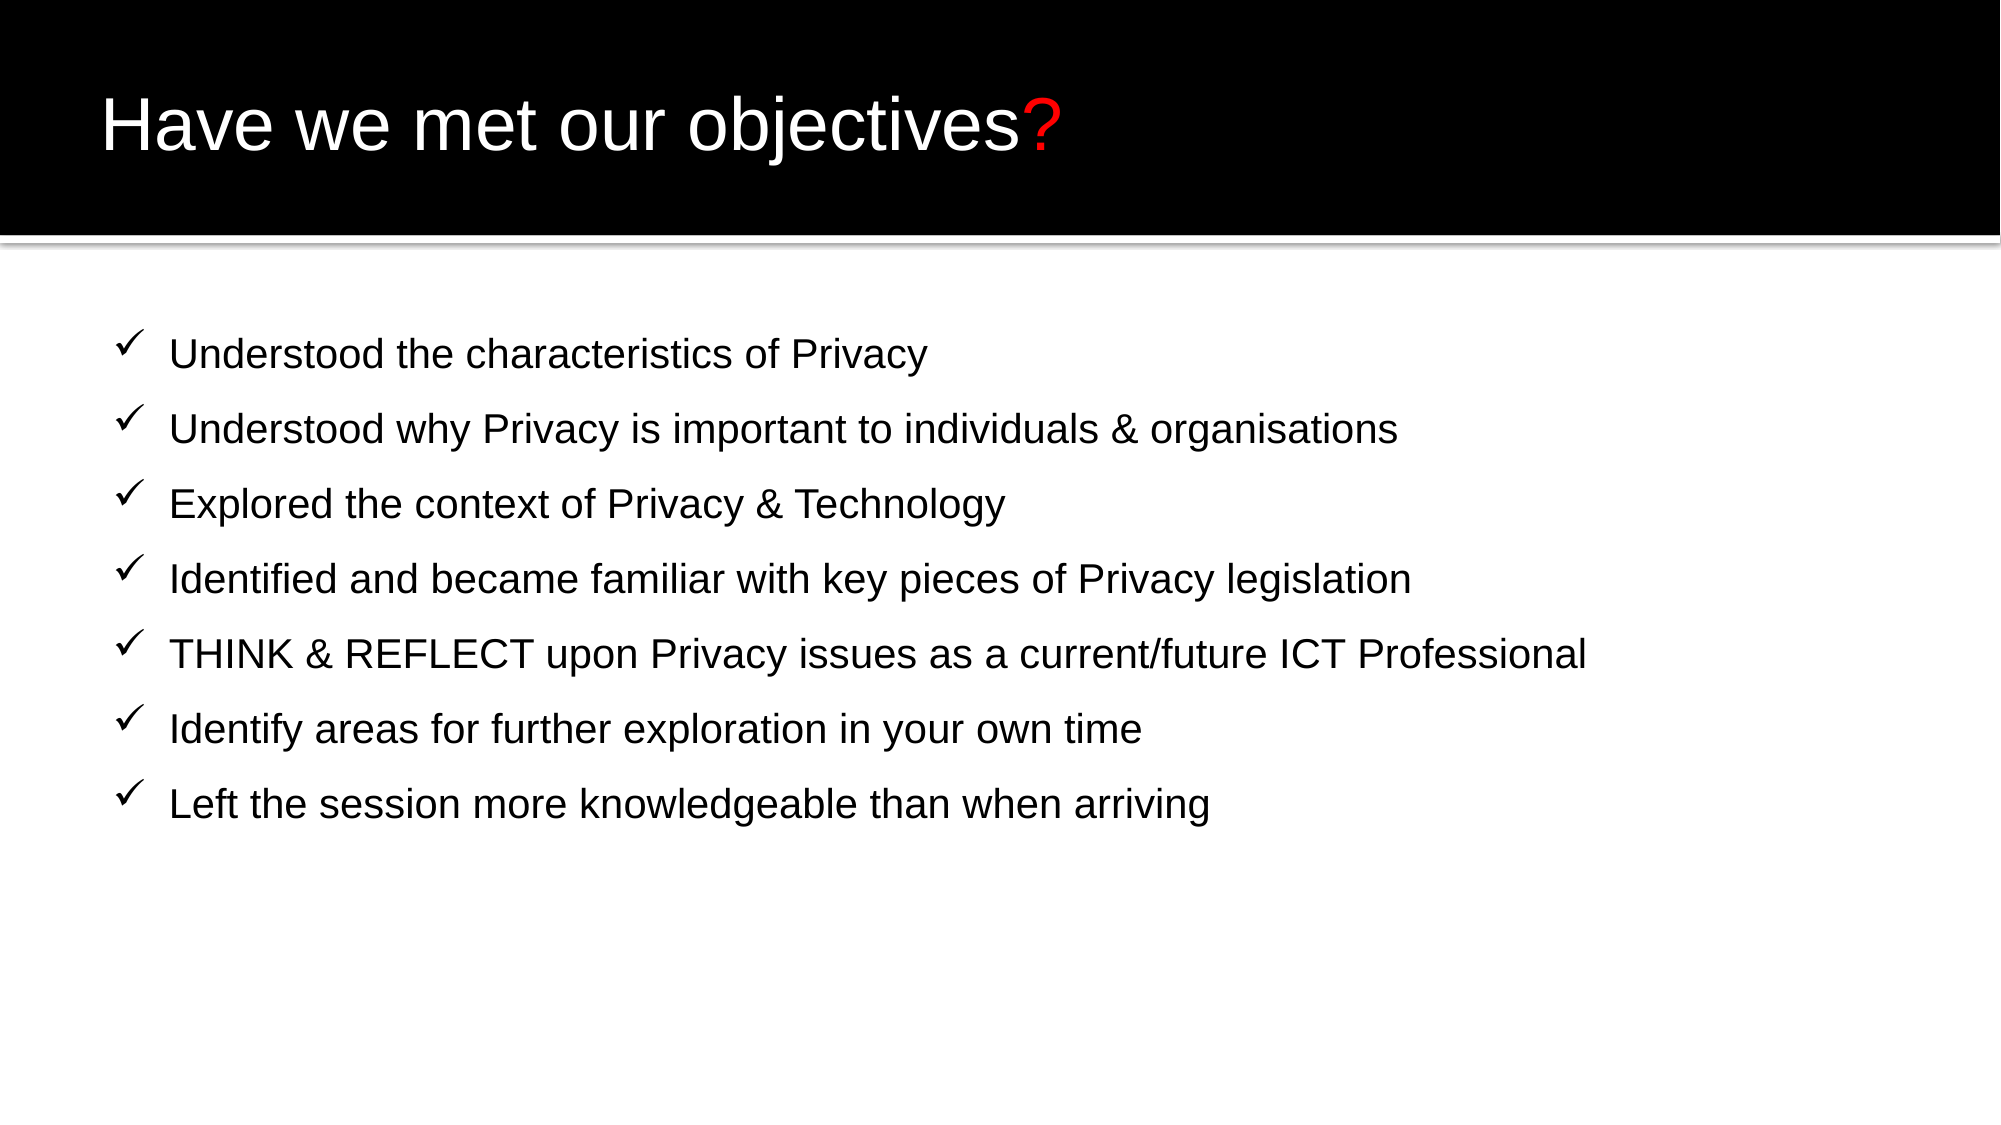

Have we met our objectives?
Understood the characteristics of Privacy
Understood why Privacy is important to individuals & organisations
Explored the context of Privacy & Technology
Identified and became familiar with key pieces of Privacy legislation
THINK & REFLECT upon Privacy issues as a current/future ICT Professional
Identify areas for further exploration in your own time
Left the session more knowledgeable than when arriving